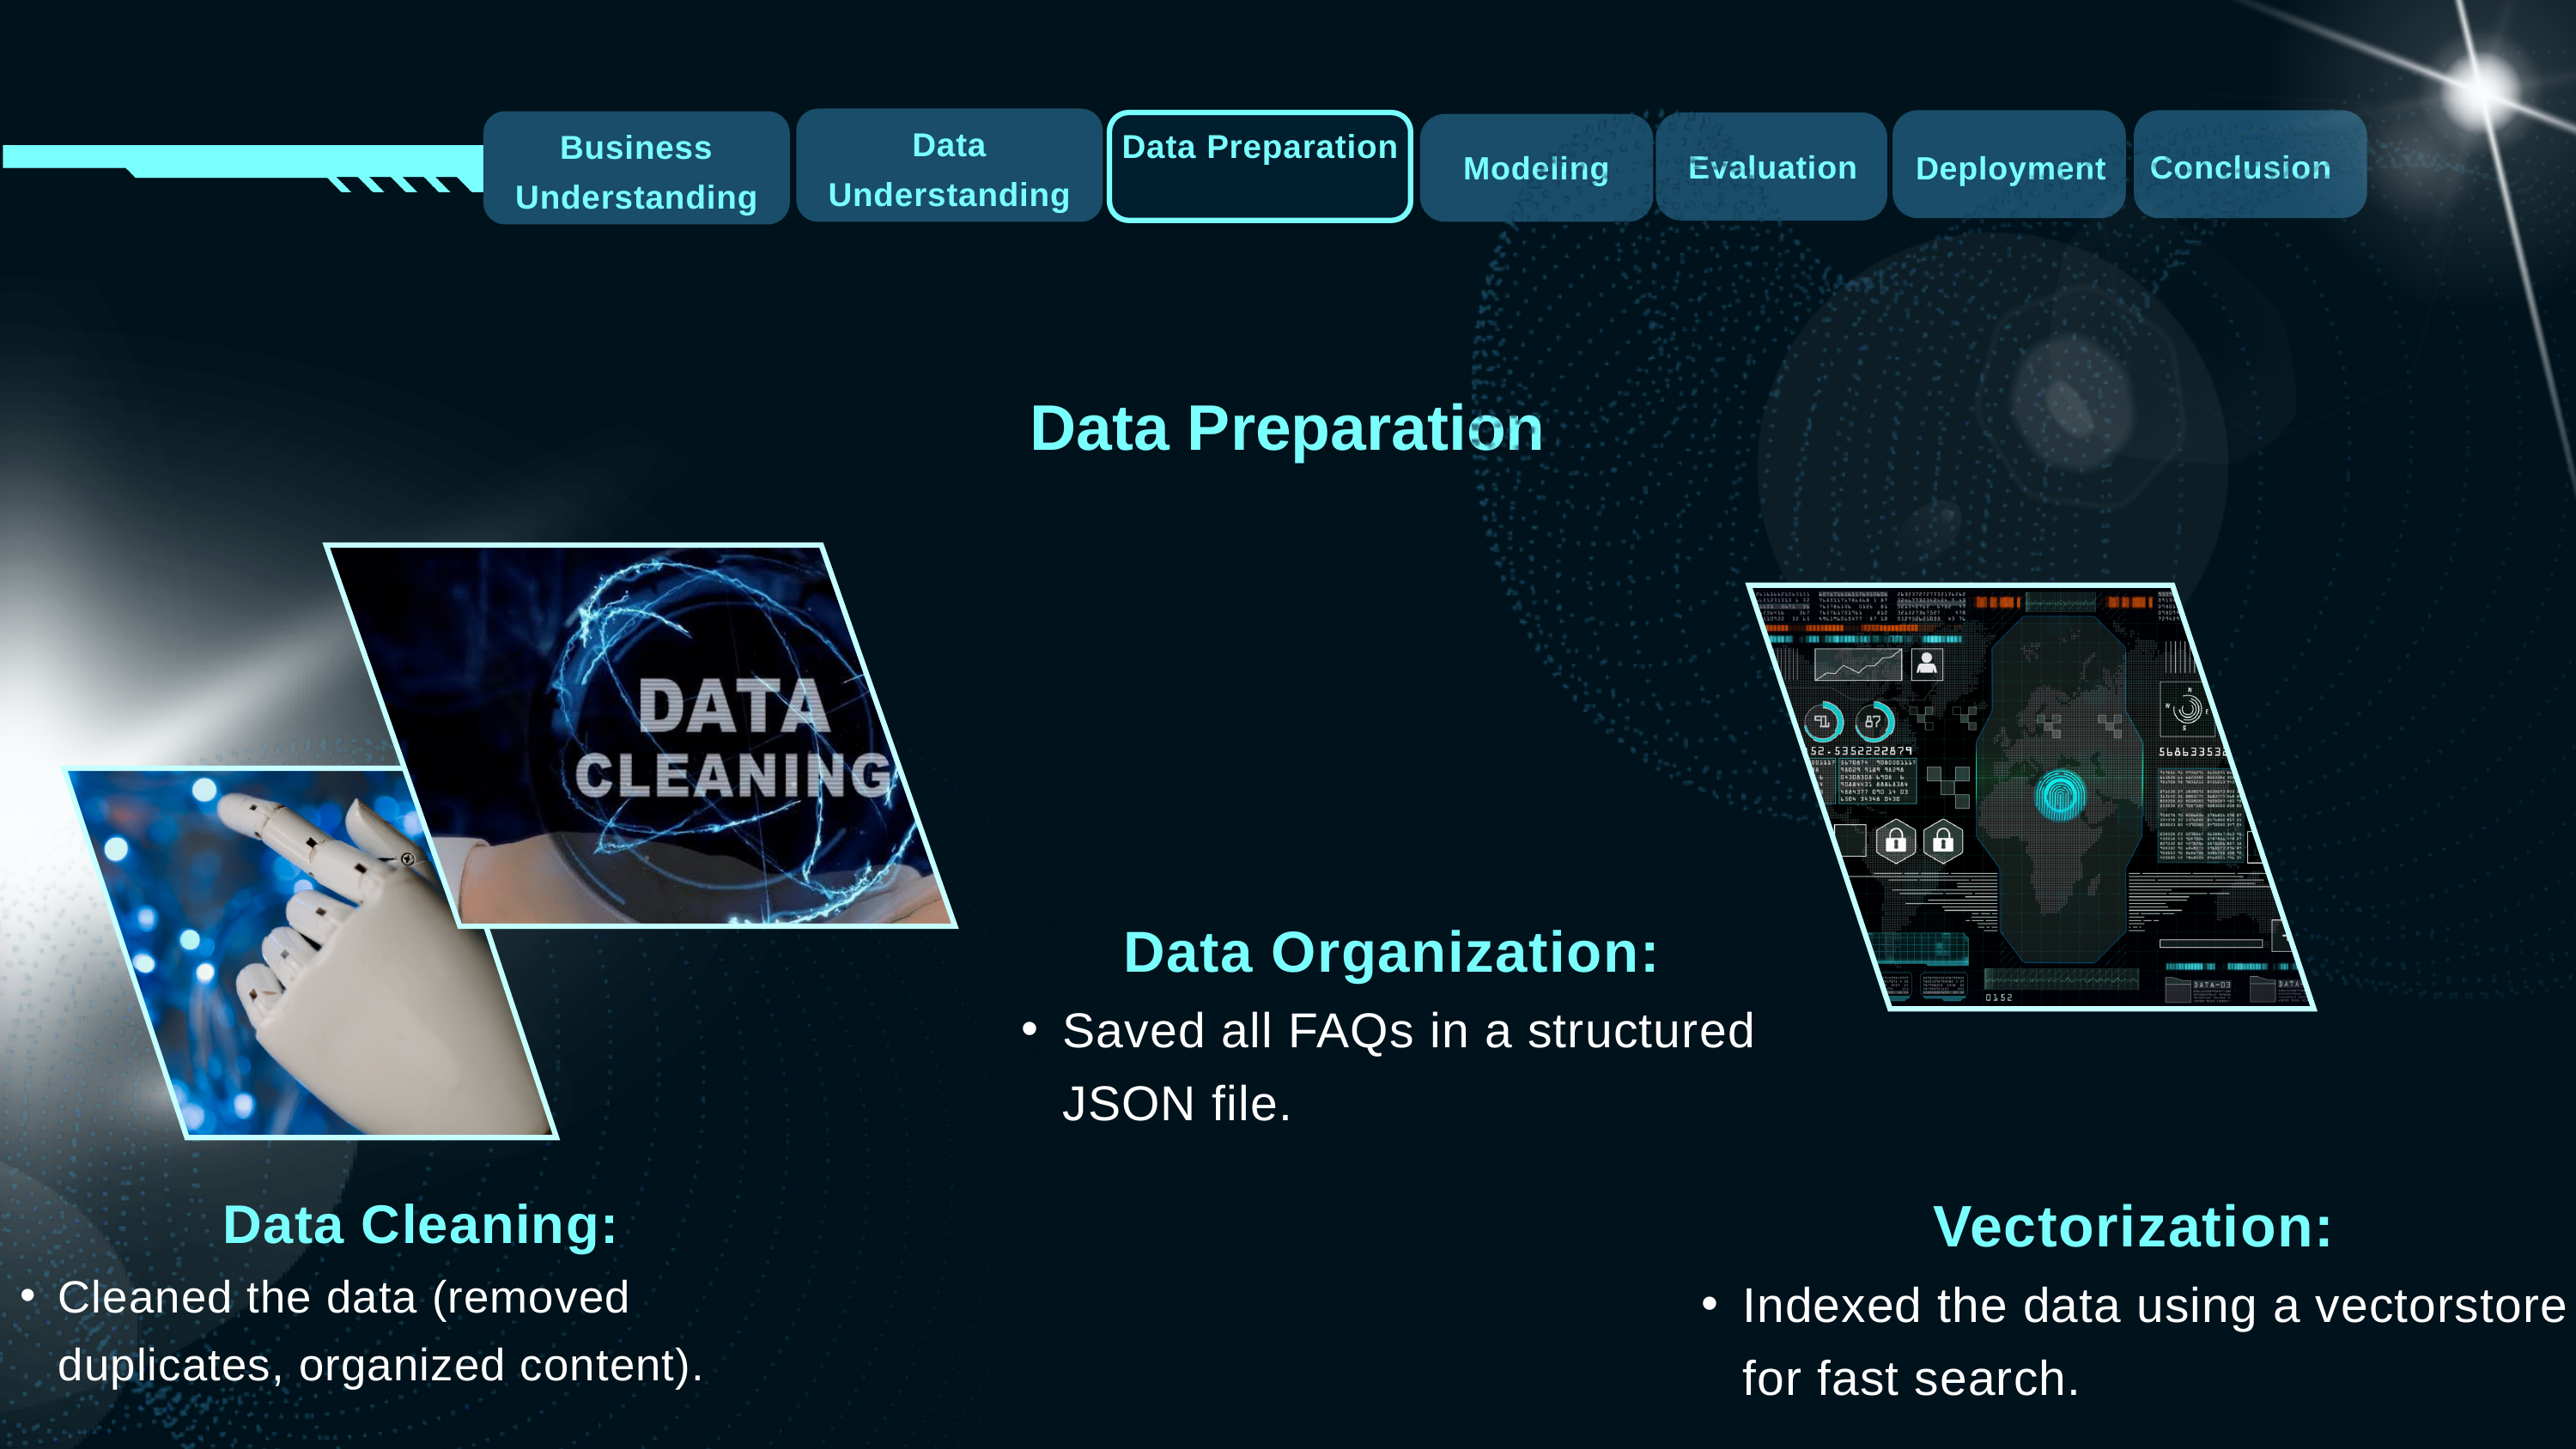

Data Understanding
Data Preparation
Business Understanding
Evaluation
Conclusion
Modeling
Deployment

Data Preparation

Data Organization:
Saved all FAQs in a structured JSON file.

Vectorization:
Indexed the data using a vectorstore for fast search.

Data Cleaning:
Cleaned the data (removed duplicates, organized content).